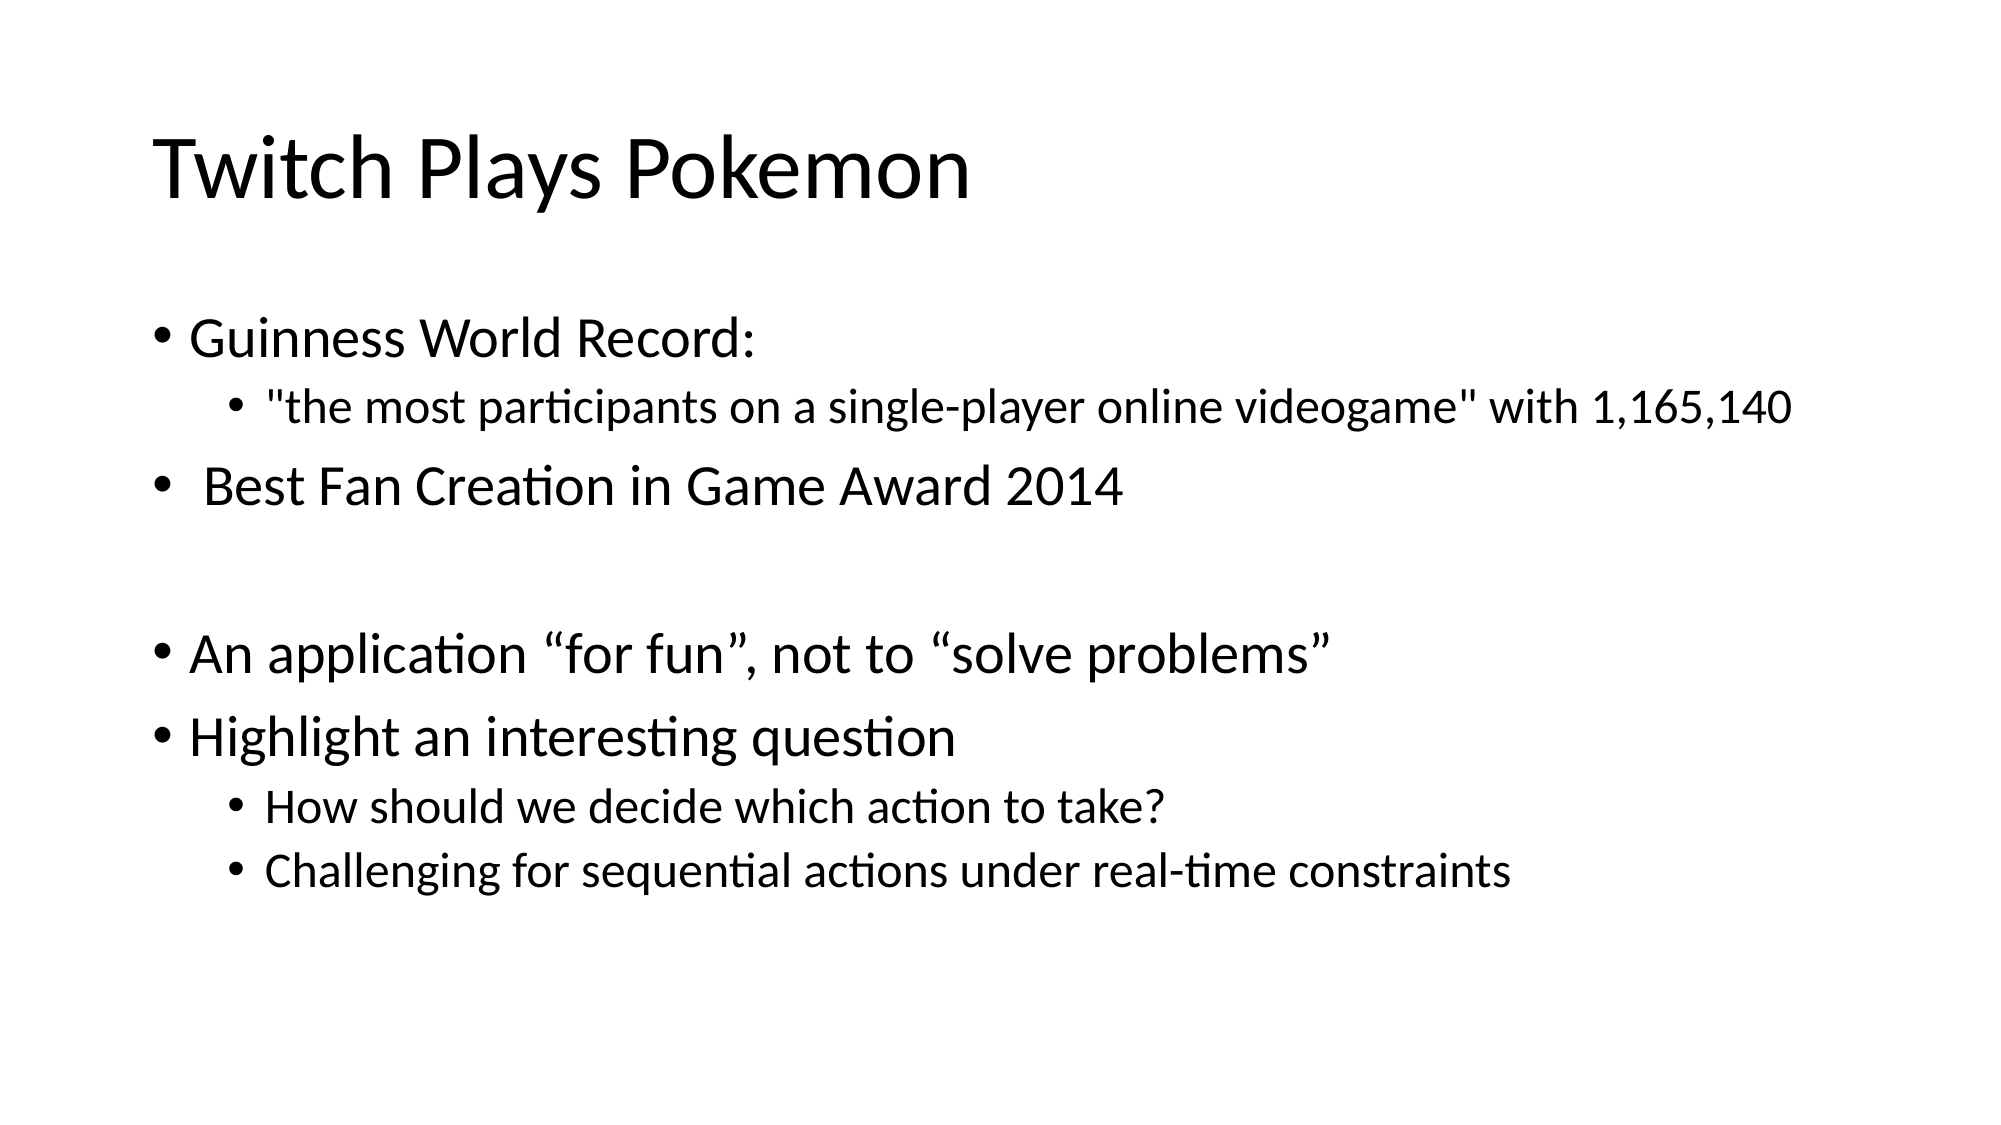

# Twitch Plays Pokemon
Guinness World Record:
"the most participants on a single-player online videogame" with 1,165,140
 Best Fan Creation in Game Award 2014

An application “for fun”, not to “solve problems”
Highlight an interesting question
How should we decide which action to take?
Challenging for sequential actions under real-time constraints